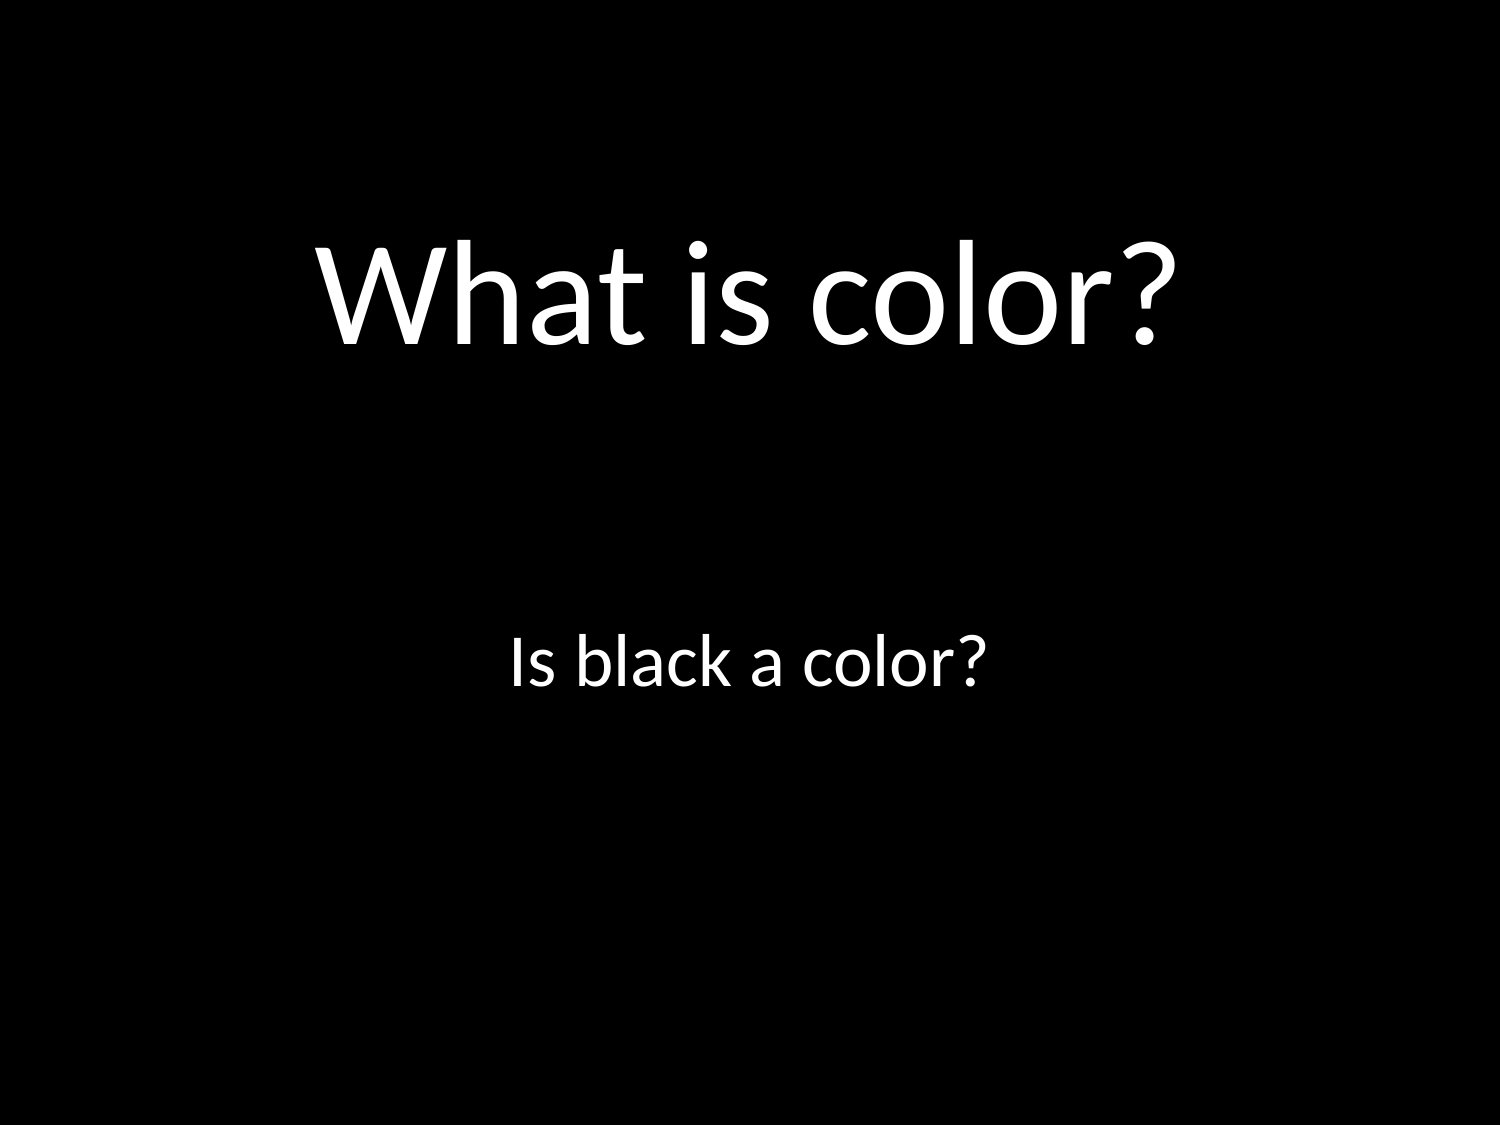

What is color?
Is black a color?